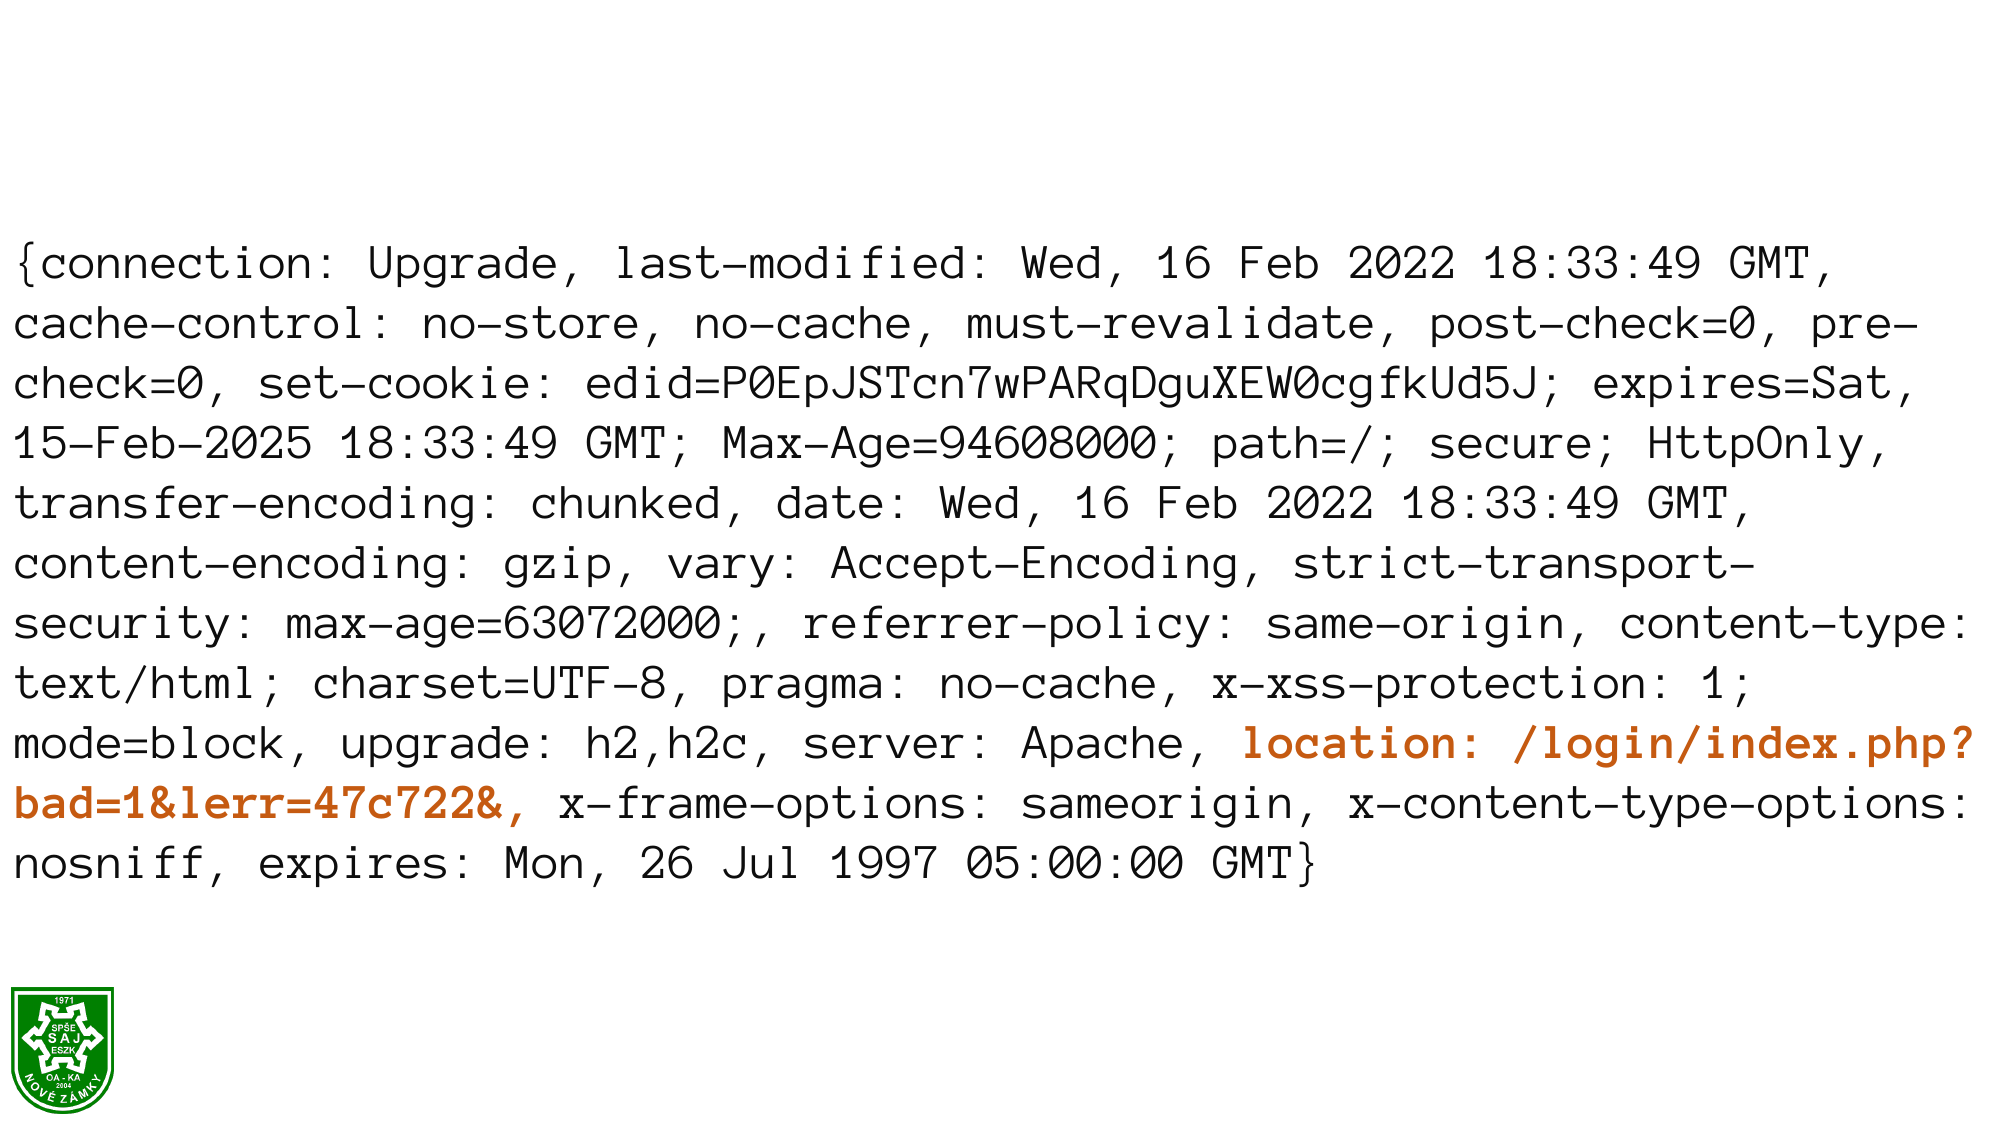

{connection: Upgrade, last-modified: Wed, 16 Feb 2022 18:33:49 GMT, cache-control: no-store, no-cache, must-revalidate, post-check=0, pre-check=0, set-cookie: edid=P0EpJSTcn7wPARqDguXEW0cgfkUd5J; expires=Sat, 15-Feb-2025 18:33:49 GMT; Max-Age=94608000; path=/; secure; HttpOnly, transfer-encoding: chunked, date: Wed, 16 Feb 2022 18:33:49 GMT, content-encoding: gzip, vary: Accept-Encoding, strict-transport-security: max-age=63072000;, referrer-policy: same-origin, content-type: text/html; charset=UTF-8, pragma: no-cache, x-xss-protection: 1; mode=block, upgrade: h2,h2c, server: Apache, location: /login/index.php?bad=1&lerr=47c722&, x-frame-options: sameorigin, x-content-type-options: nosniff, expires: Mon, 26 Jul 1997 05:00:00 GMT}